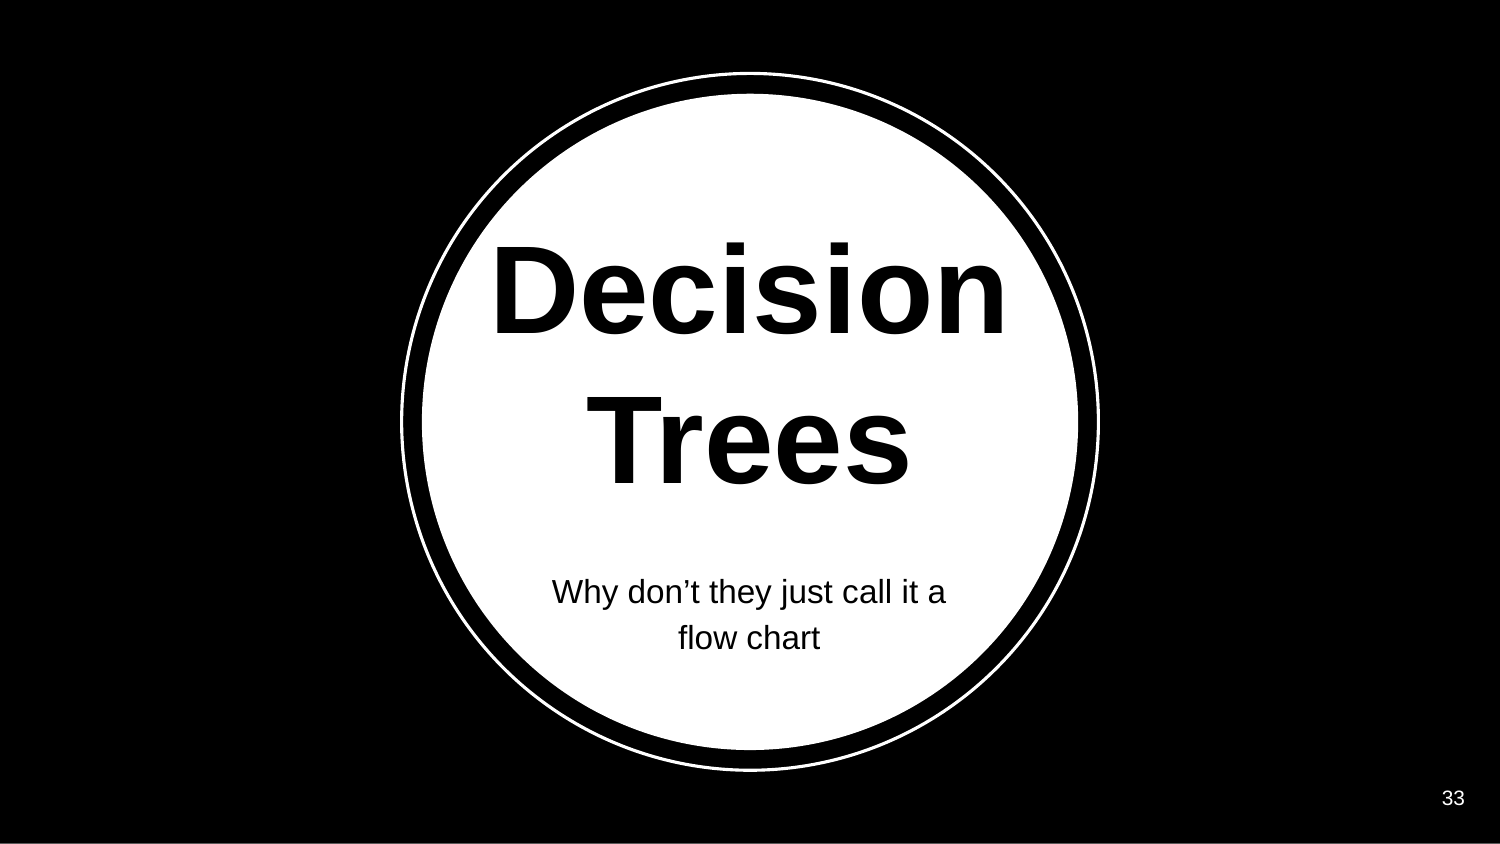

# Decision Trees
Why don’t they just call it a flow chart
33